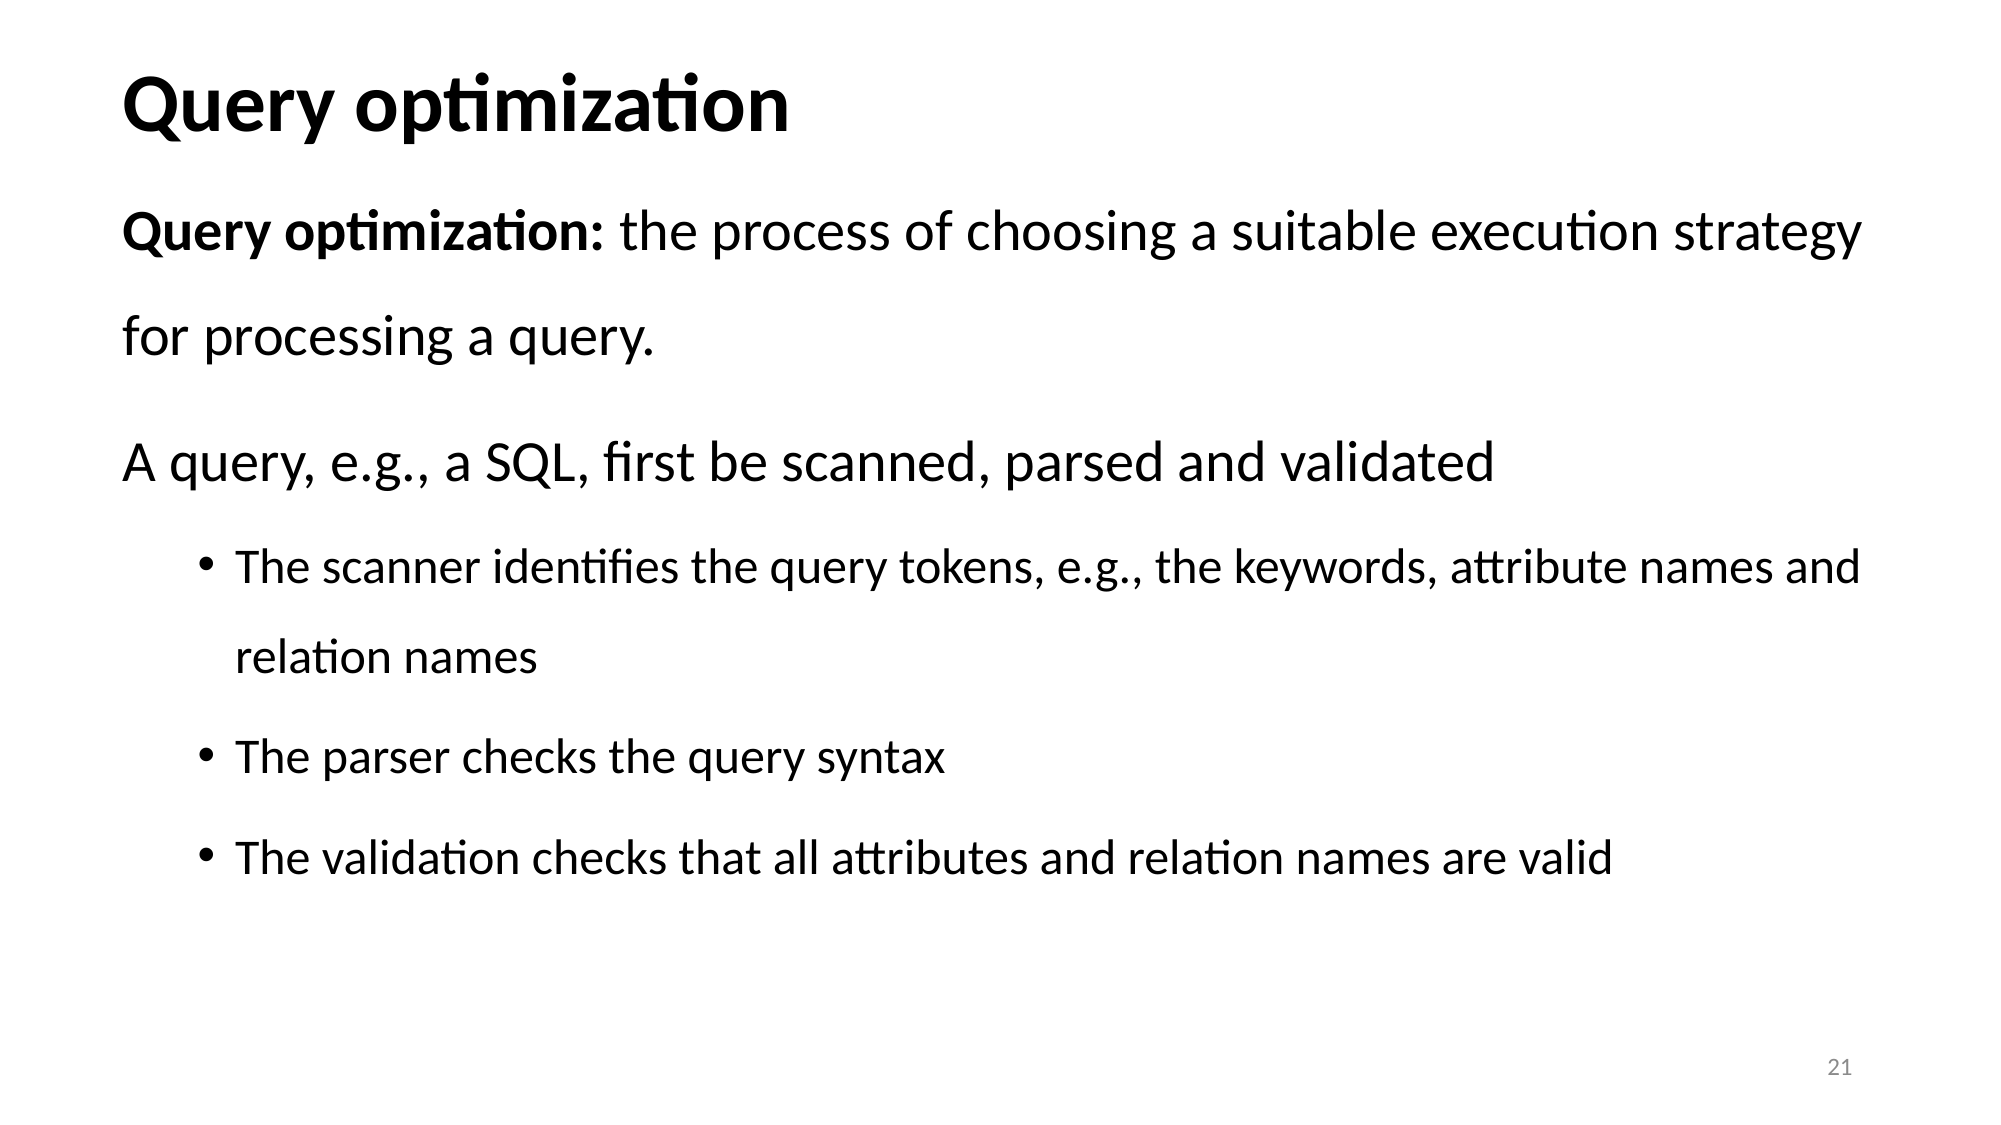

# Query optimization
Query optimization: the process of choosing a suitable execution strategy for processing a query.
A query, e.g., a SQL, first be scanned, parsed and validated
The scanner identifies the query tokens, e.g., the keywords, attribute names and relation names
The parser checks the query syntax
The validation checks that all attributes and relation names are valid

21